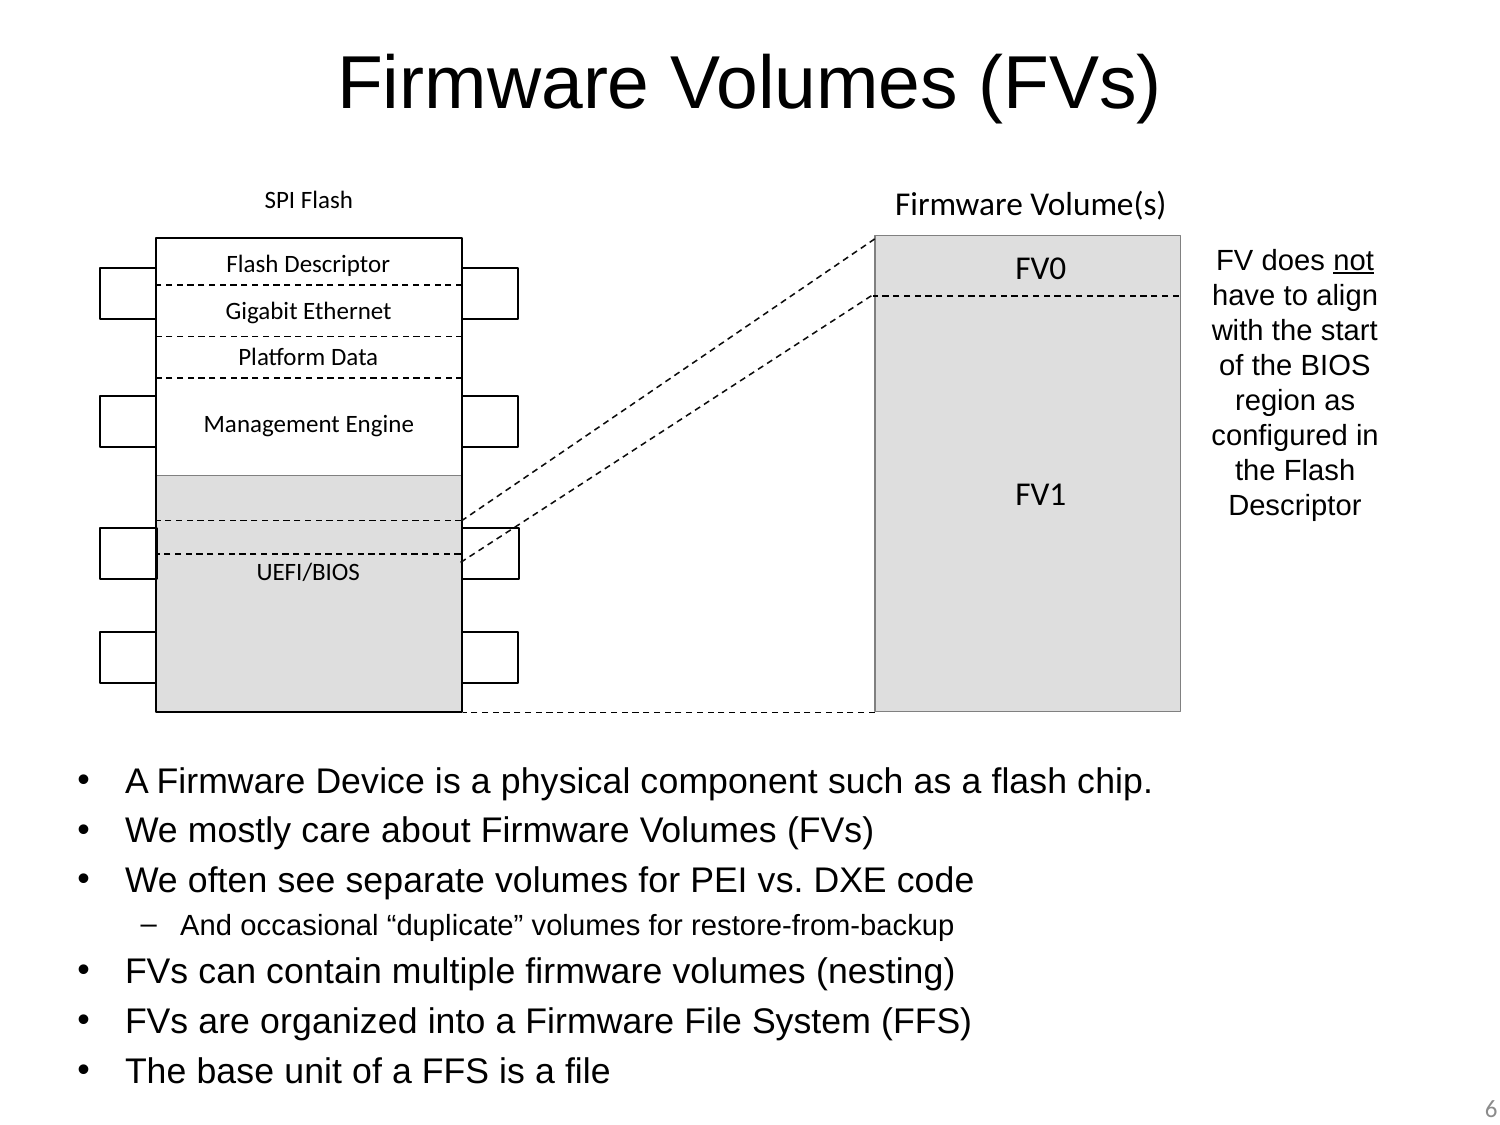

# Firmware Volumes (FVs)
Firmware Volume(s)
SPI Flash
FV does not have to align with the start of the BIOS region as configured in the Flash Descriptor

FV0
Flash Descriptor

Gigabit Ethernet
Platform Data

Management Engine
FV1

UEFI/BIOS

A Firmware Device is a physical component such as a flash chip.
We mostly care about Firmware Volumes (FVs)
We often see separate volumes for PEI vs. DXE code
And occasional “duplicate” volumes for restore-from-backup
FVs can contain multiple firmware volumes (nesting)
FVs are organized into a Firmware File System (FFS)
The base unit of a FFS is a file
6